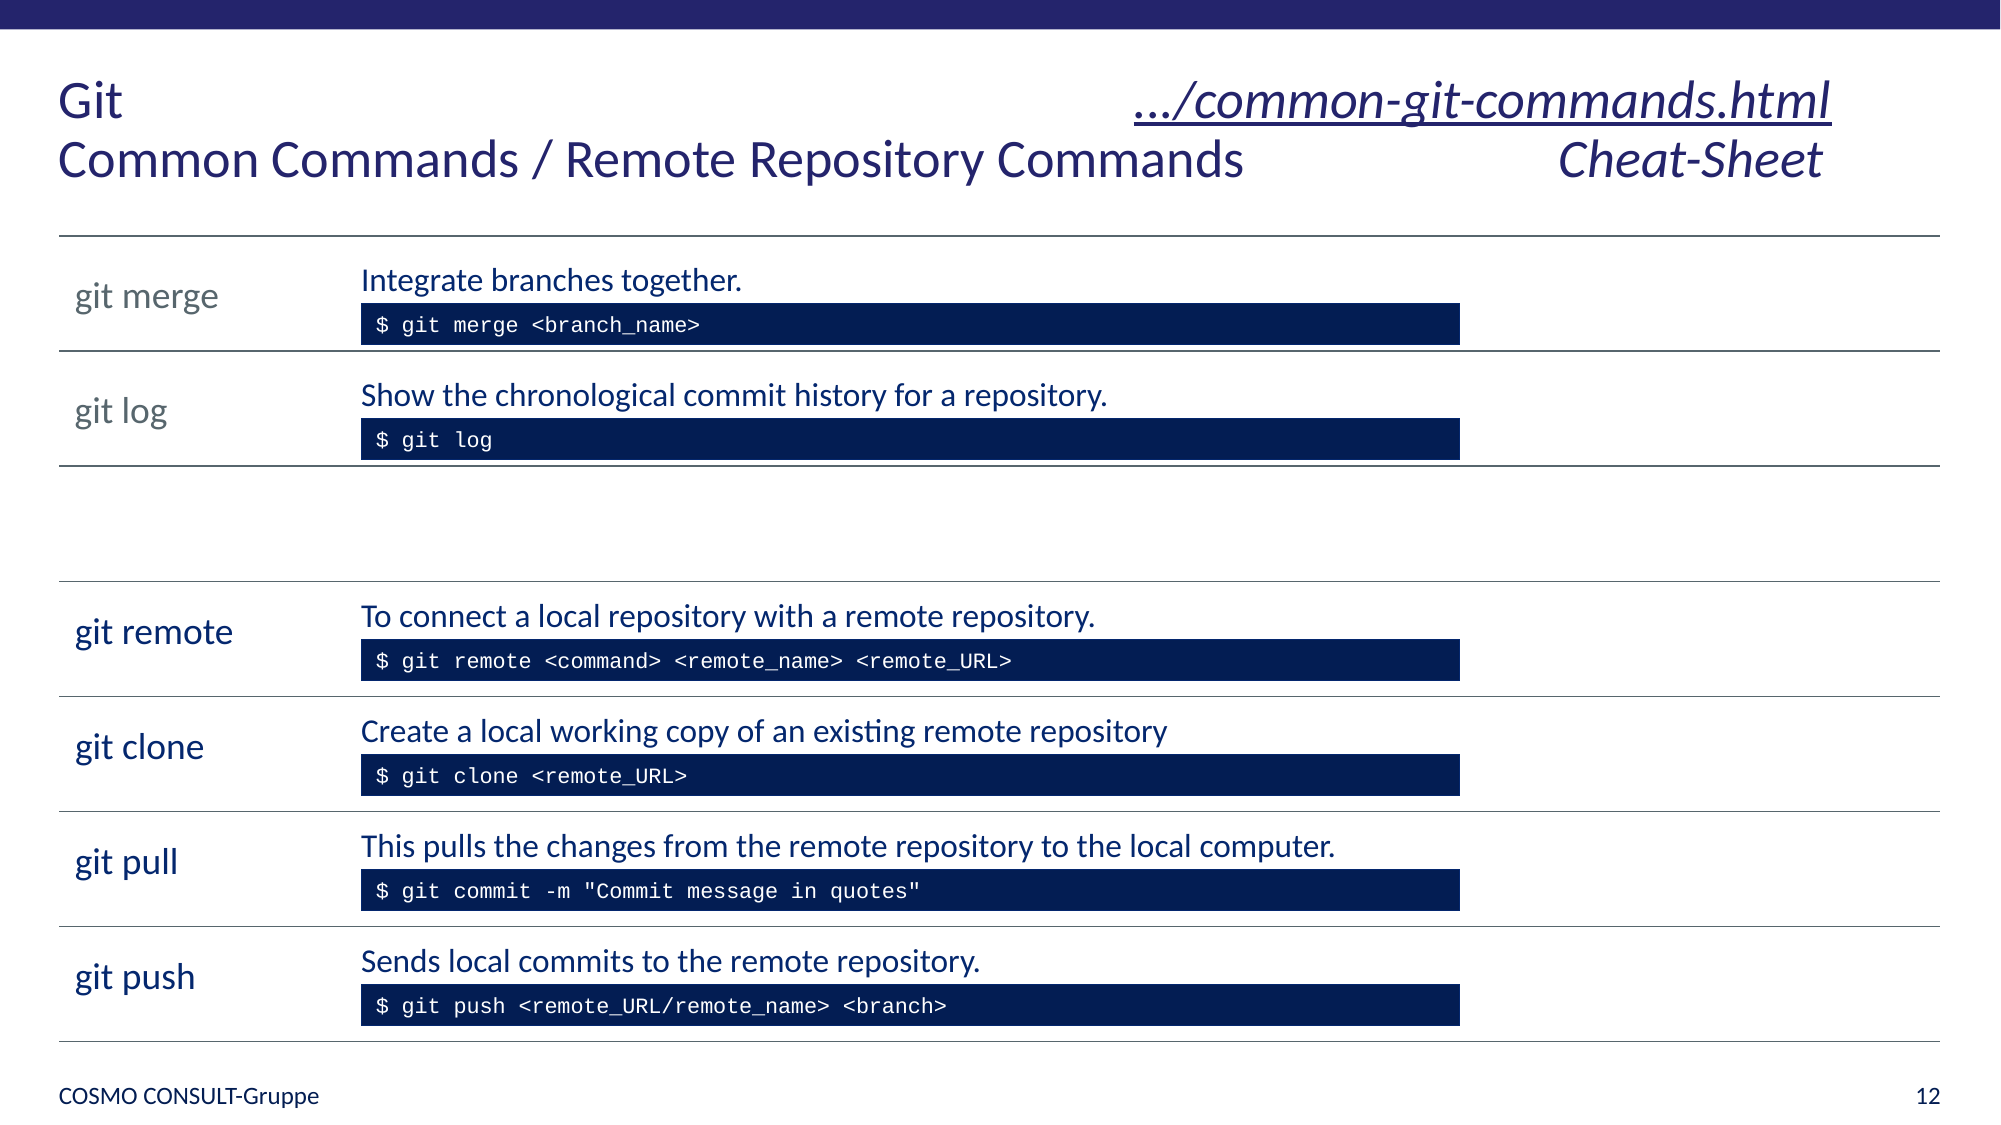

# Git 							  .../common-git-commands.html Common Commands / Remote Repository Commands		 	Cheat-Sheet
Integrate branches together.
git merge
$ git merge <branch_name>
Show the chronological commit history for a repository.
git log
$ git log
To connect a local repository with a remote repository.
git remote
$ git remote <command> <remote_name> <remote_URL>
Create a local working copy of an existing remote repository
git clone
$ git clone <remote_URL>
This pulls the changes from the remote repository to the local computer.
git pull
$ git commit -m "Commit message in quotes"
Sends local commits to the remote repository.
git push
$ git push <remote_URL/remote_name> <branch>